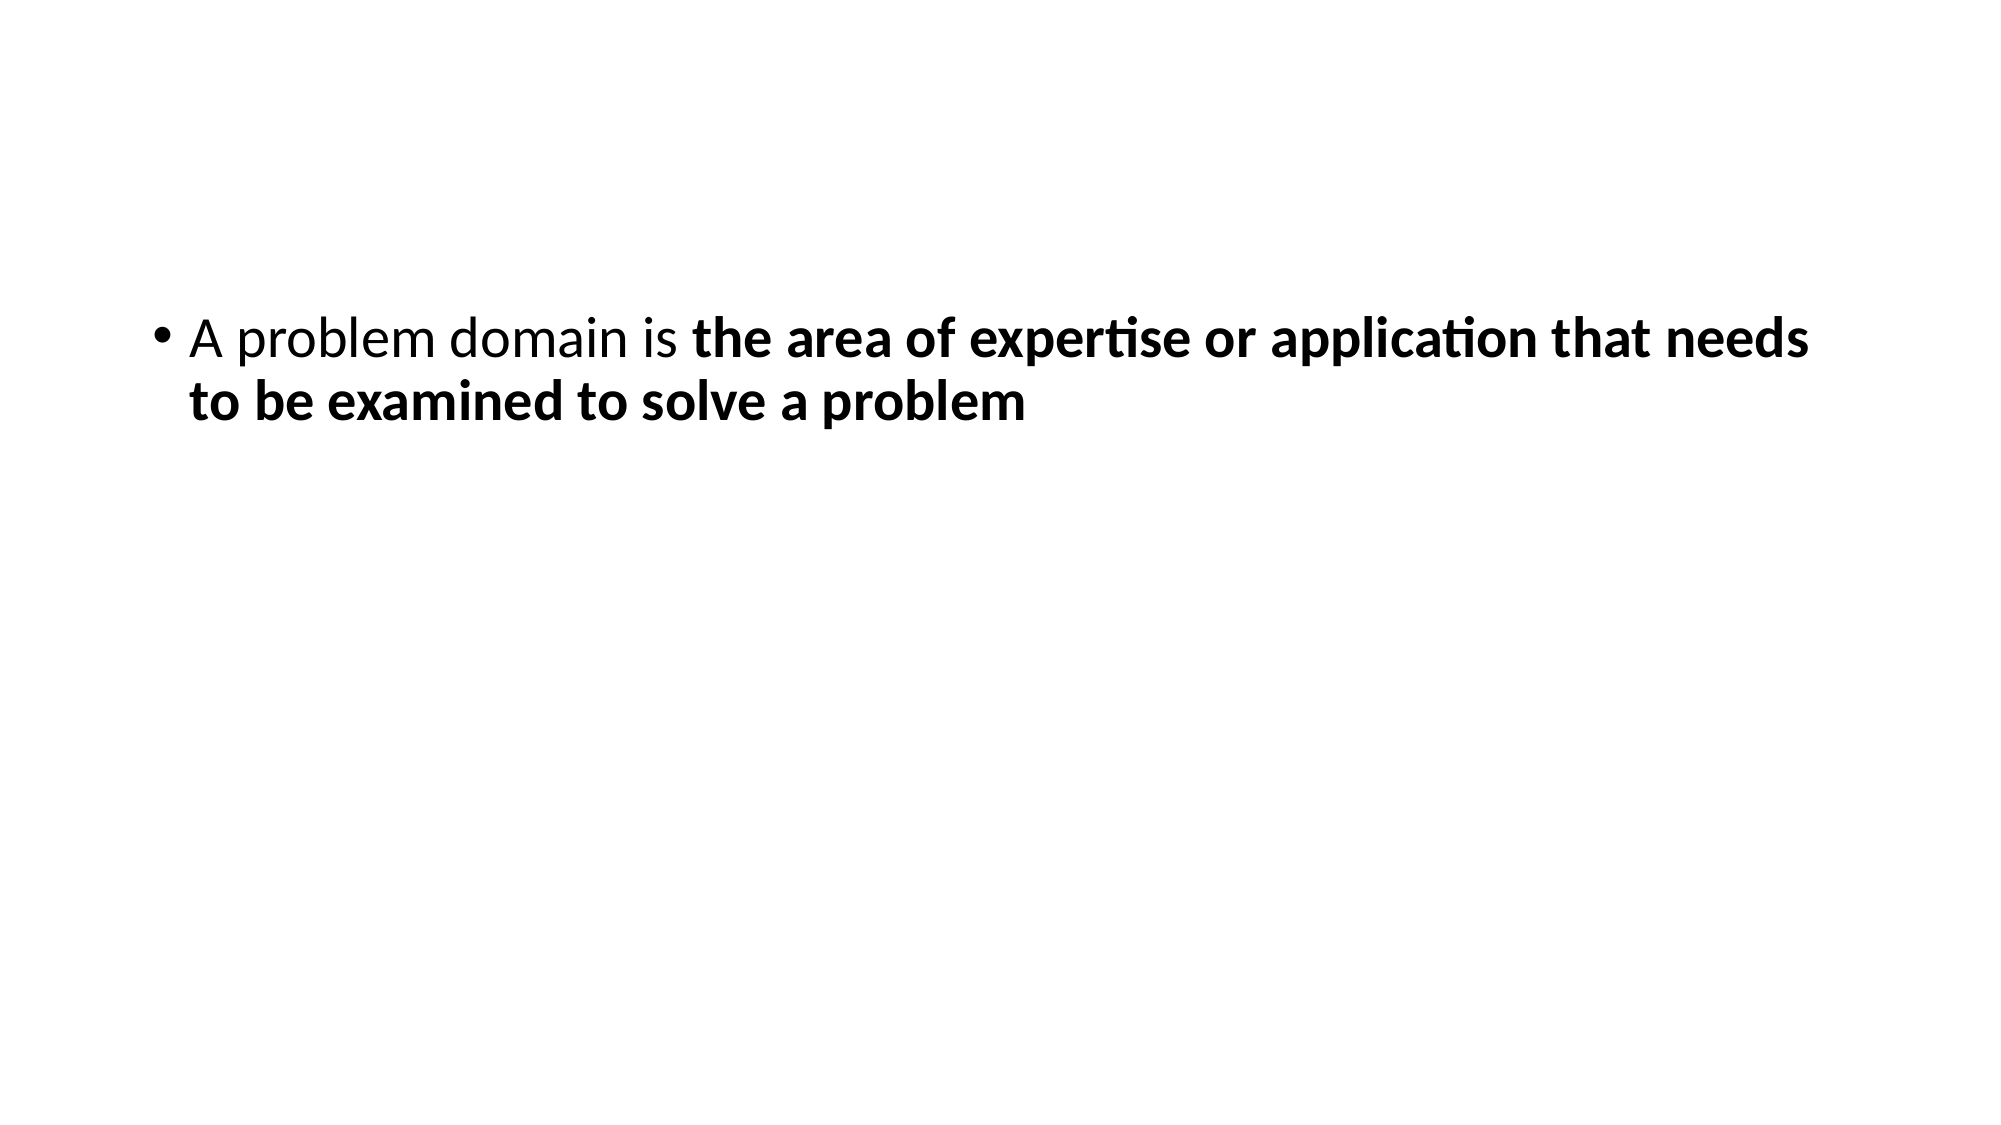

A problem domain is the area of expertise or application that needs to be examined to solve a problem